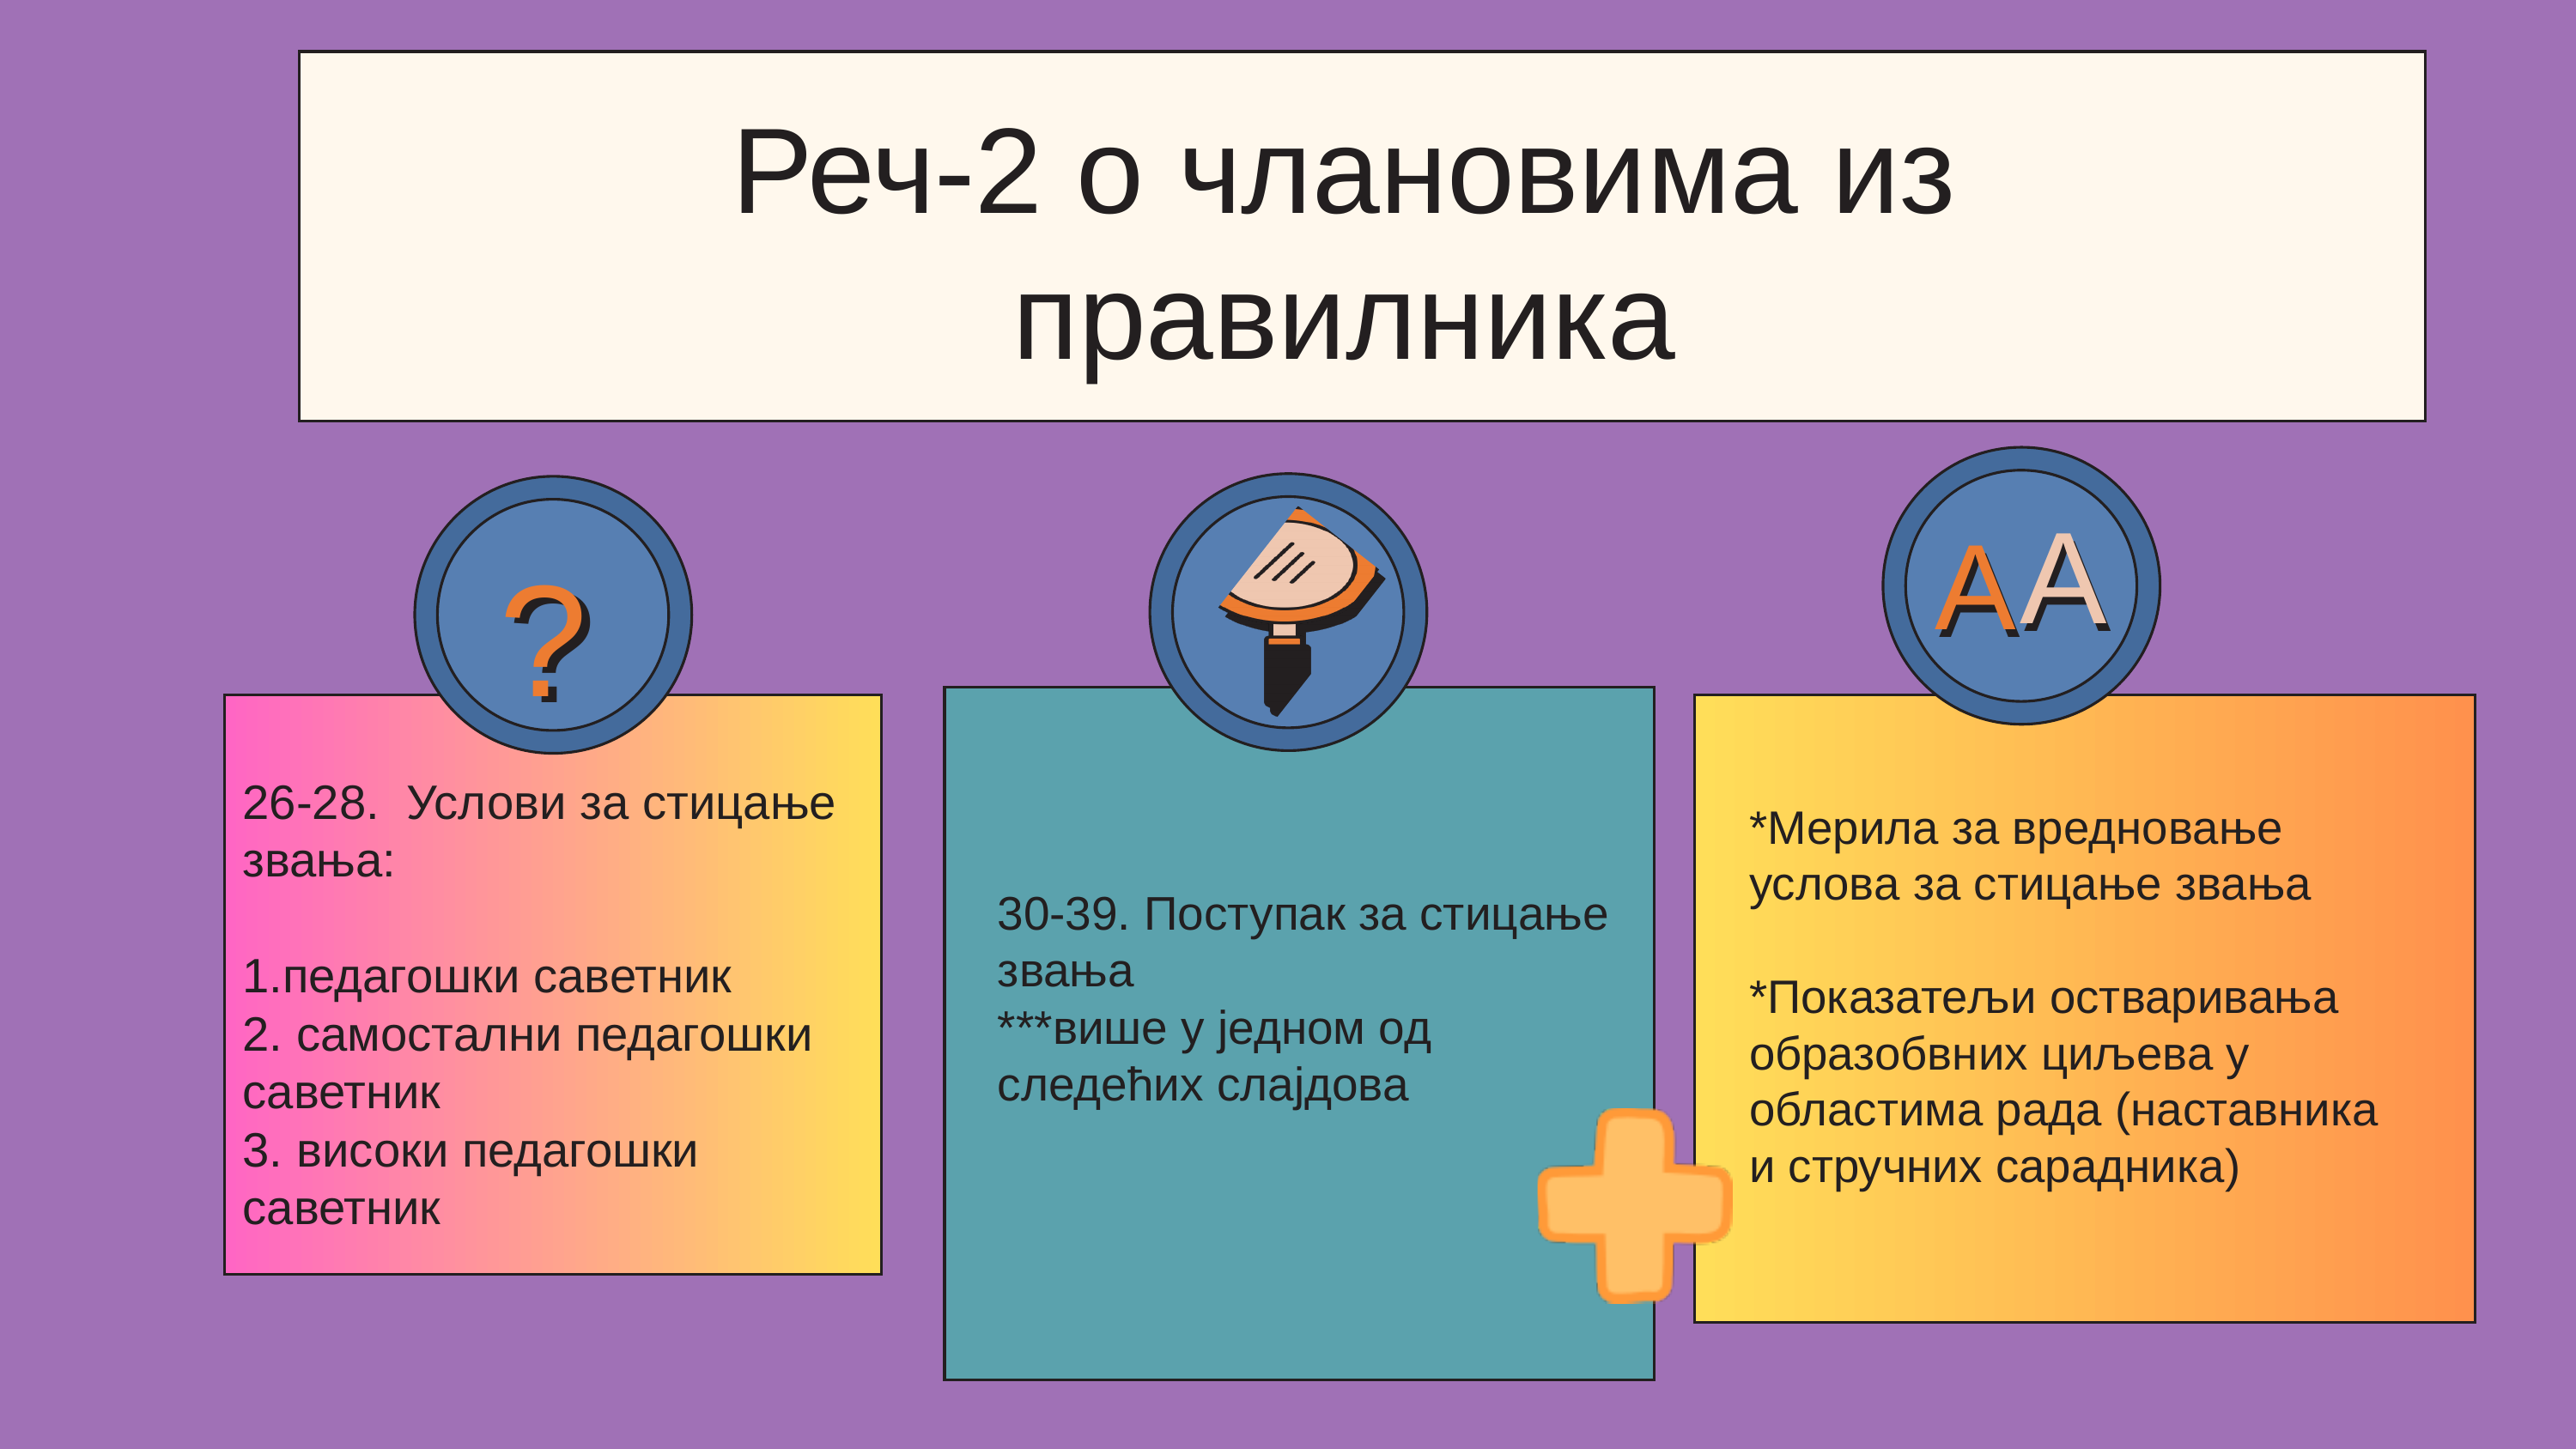

Реч-2 о члановима из правилника

A
A
A
A

?
?

26-28.  Услови за стицање звања:

1.педагошки саветник
2. самостални педагошки саветник
3. високи педагошки саветник

*Мерила за вредновање услова за стицање звања

*Показатељи остваривања образобвних циљева у областима рада (наставника и стручних сарадника)
30-39. Поступак за стицање звања
***више у једном од следећих слајдова